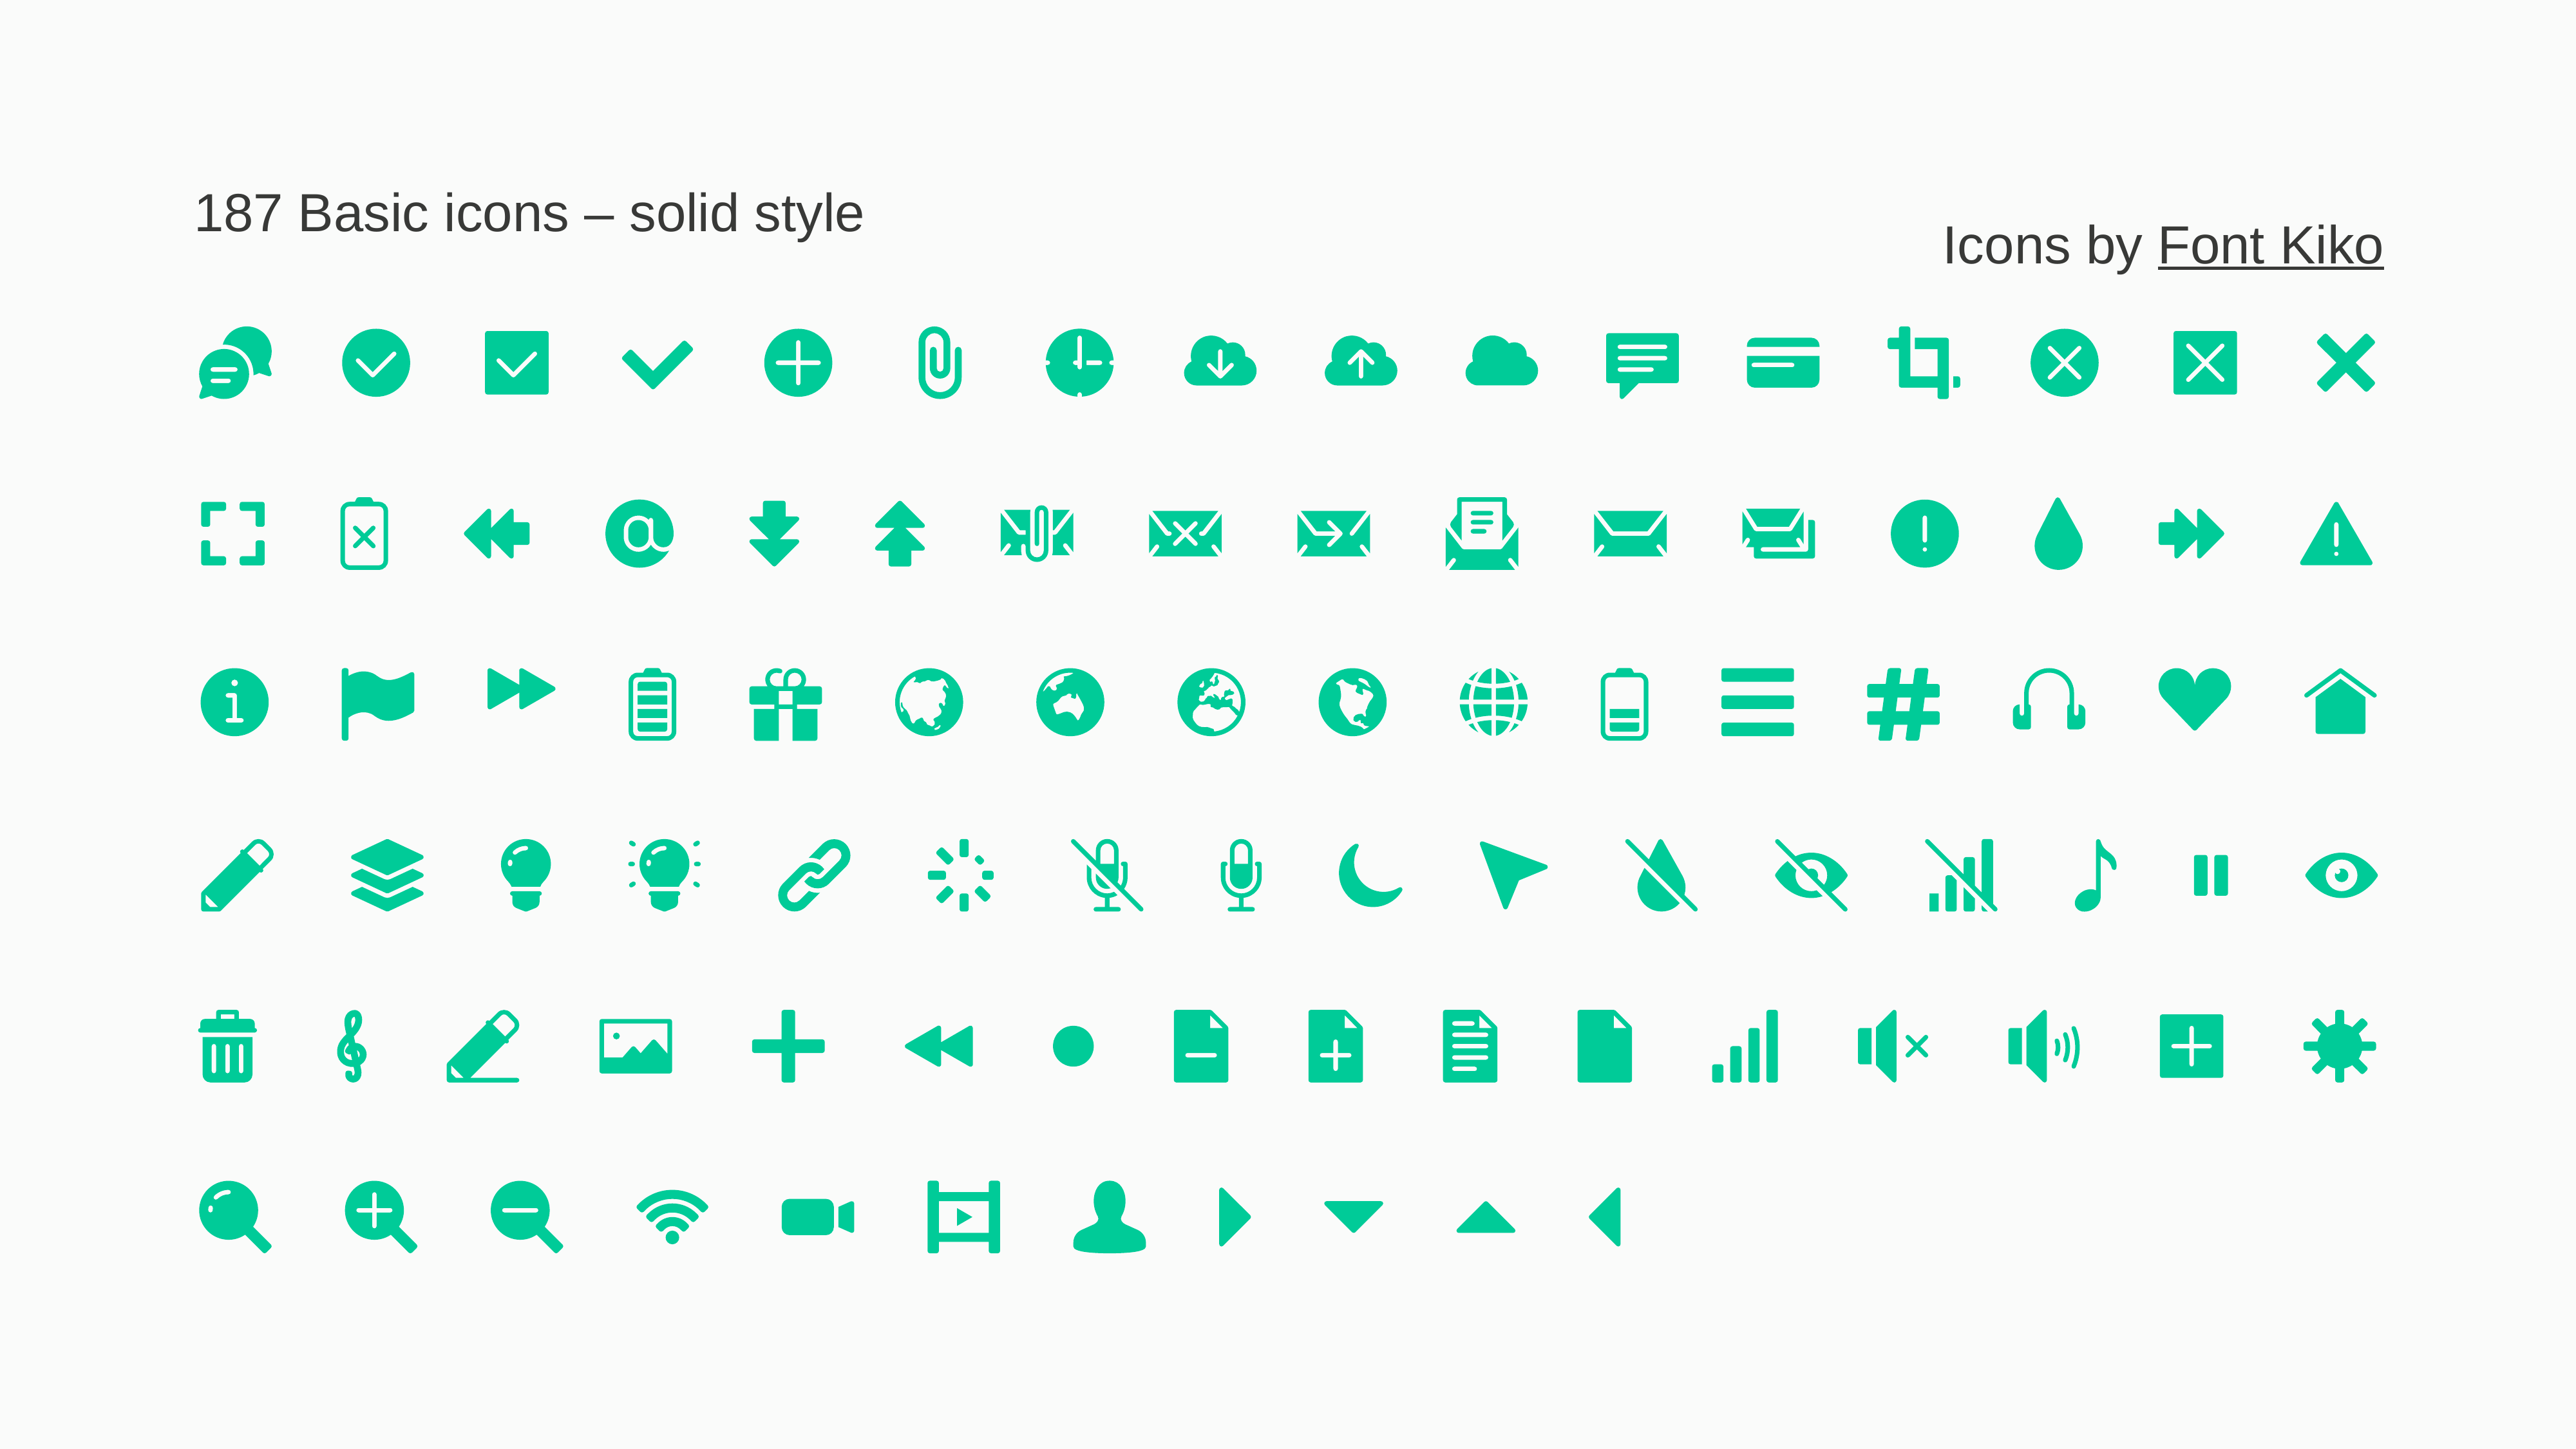

187 Basic icons – solid style
Icons by Font Kiko